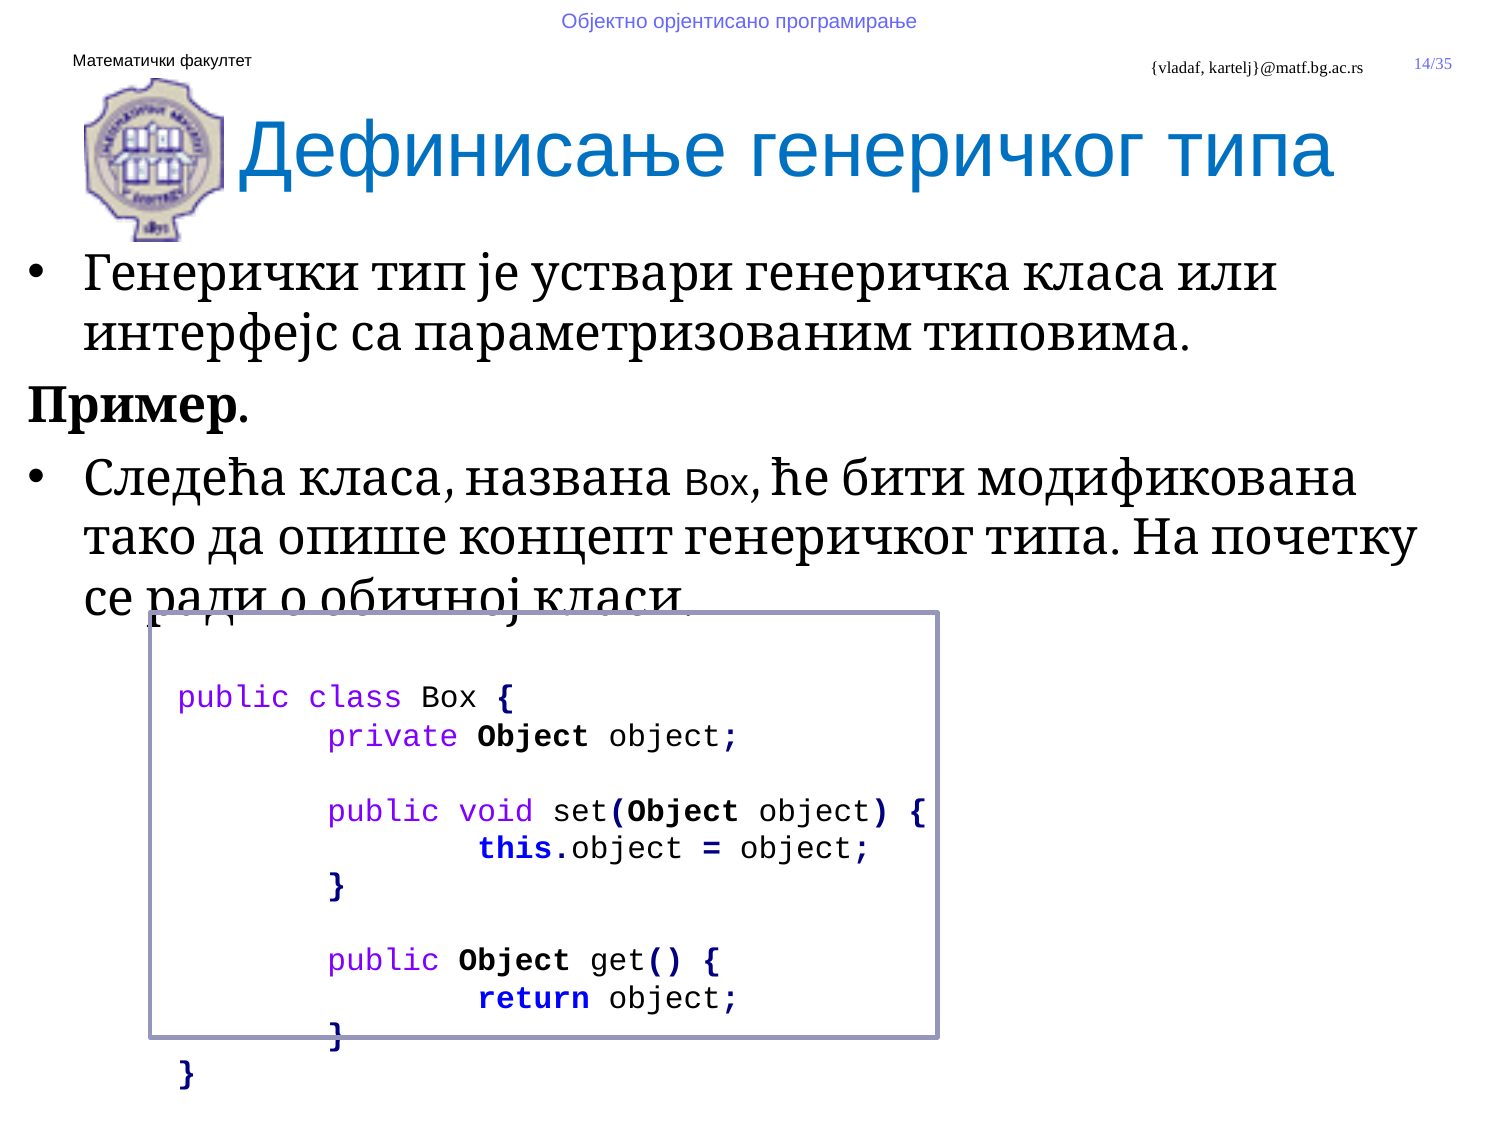

Дефинисање генеричког типа
Генерички тип је уствари генеричка класа или интерфејс са параметризованим типовима.
Пример.
Следећа класа, названа Box, ће бити модификована тако да опише концепт генеричког типа. На почетку се ради о обичној класи.

	public class Box {
		private Object object;

		public void set(Object object) {
			this.object = object;
		}

		public Object get() {
			return object;
		}
	}